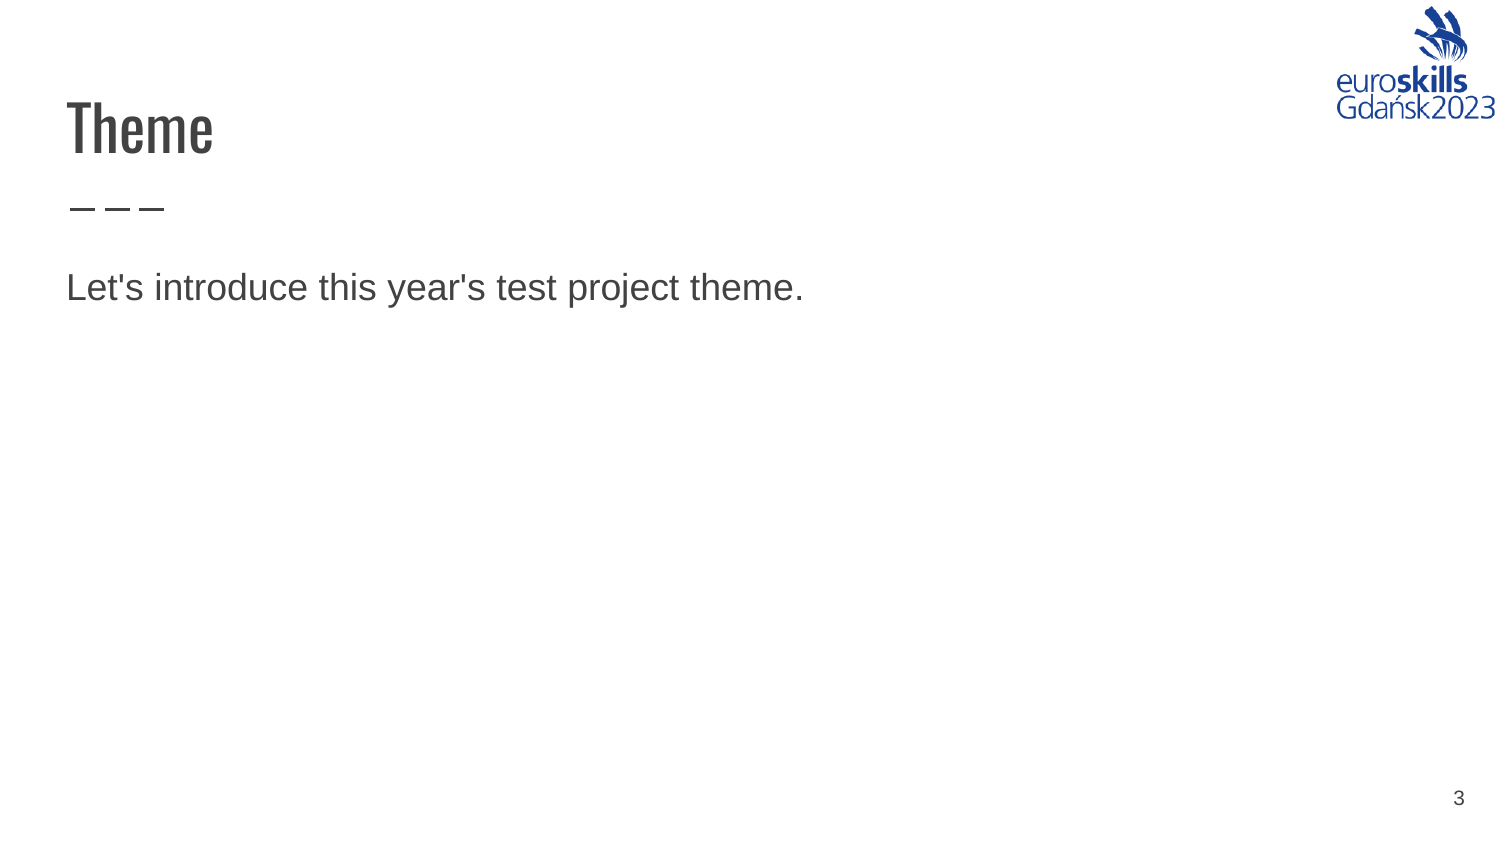

# Theme
Let's introduce this year's test project theme.
3